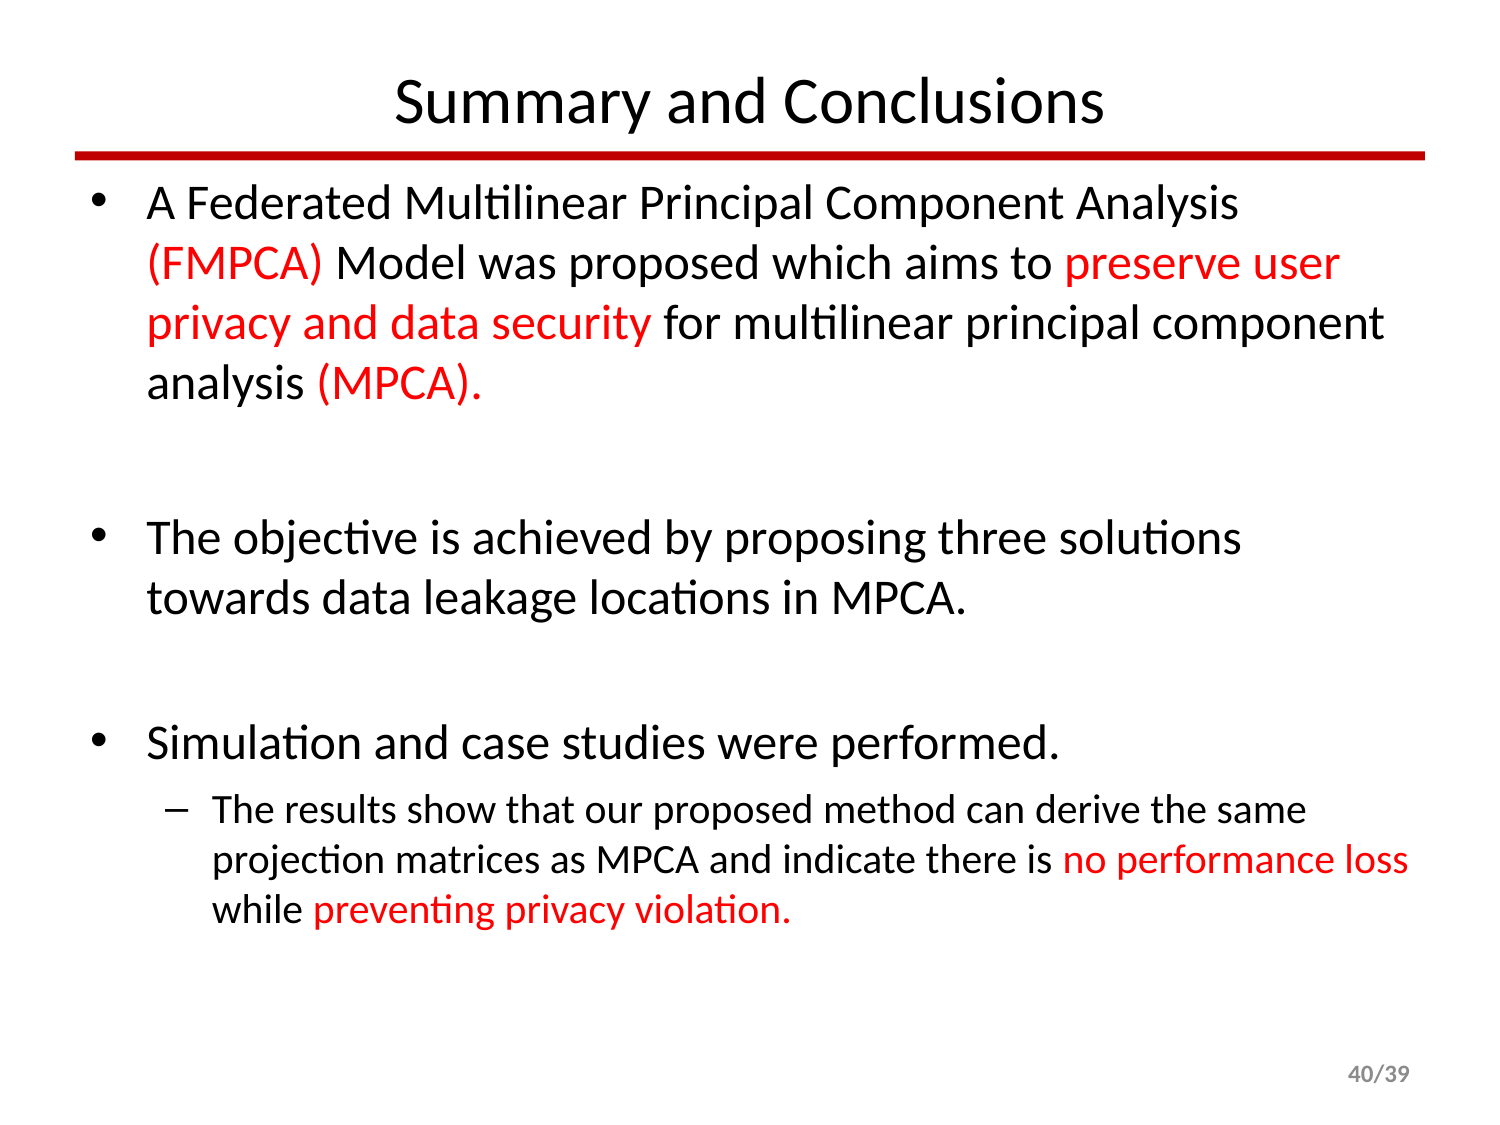

# Summary and Conclusions
A Federated Multilinear Principal Component Analysis (FMPCA) Model was proposed which aims to preserve user privacy and data security for multilinear principal component analysis (MPCA).

The objective is achieved by proposing three solutions towards data leakage locations in MPCA.

Simulation and case studies were performed.
The results show that our proposed method can derive the same projection matrices as MPCA and indicate there is no performance loss while preventing privacy violation.

40/39